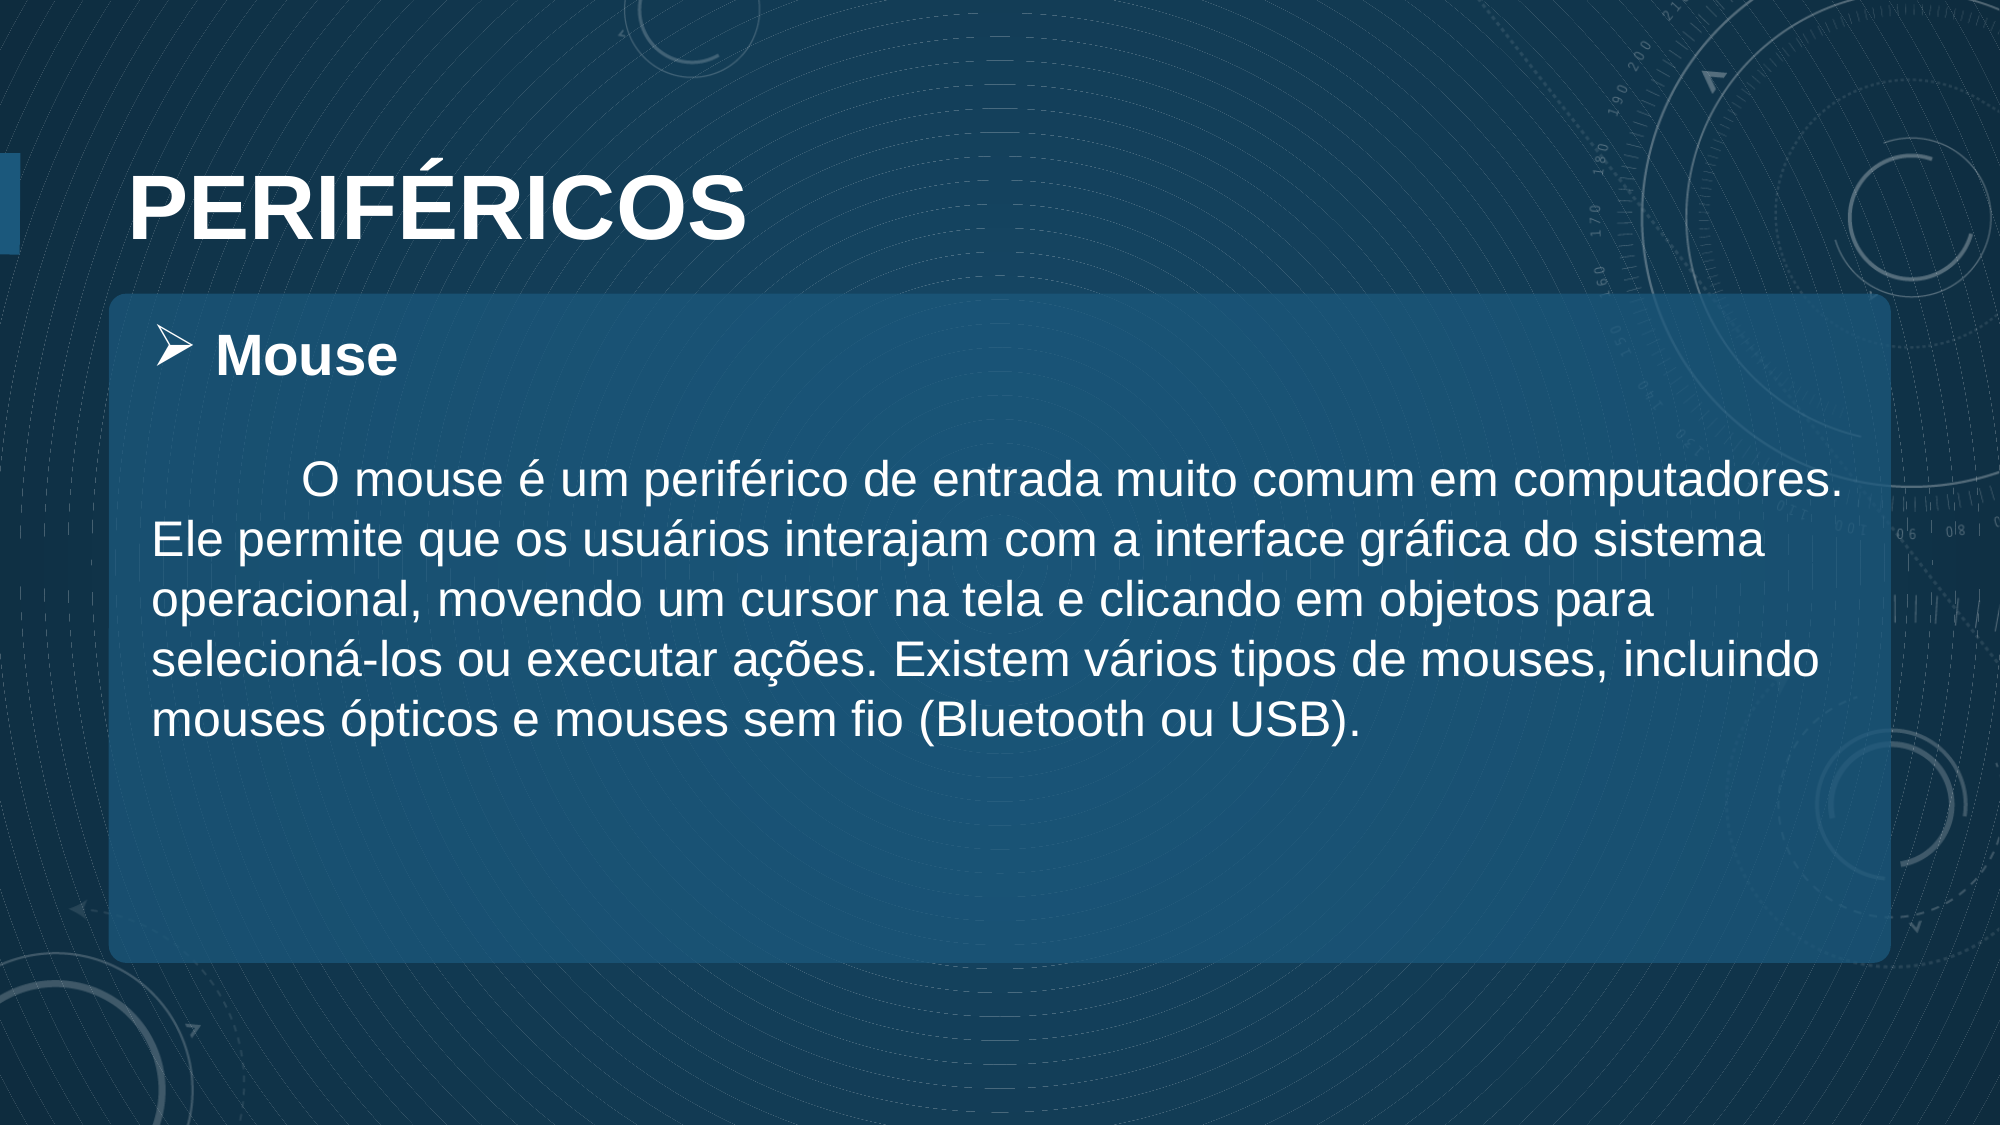

# Periféricos
 Mouse

	O mouse é um periférico de entrada muito comum em computadores. Ele permite que os usuários interajam com a interface gráfica do sistema operacional, movendo um cursor na tela e clicando em objetos para selecioná-los ou executar ações. Existem vários tipos de mouses, incluindo mouses ópticos e mouses sem fio (Bluetooth ou USB).